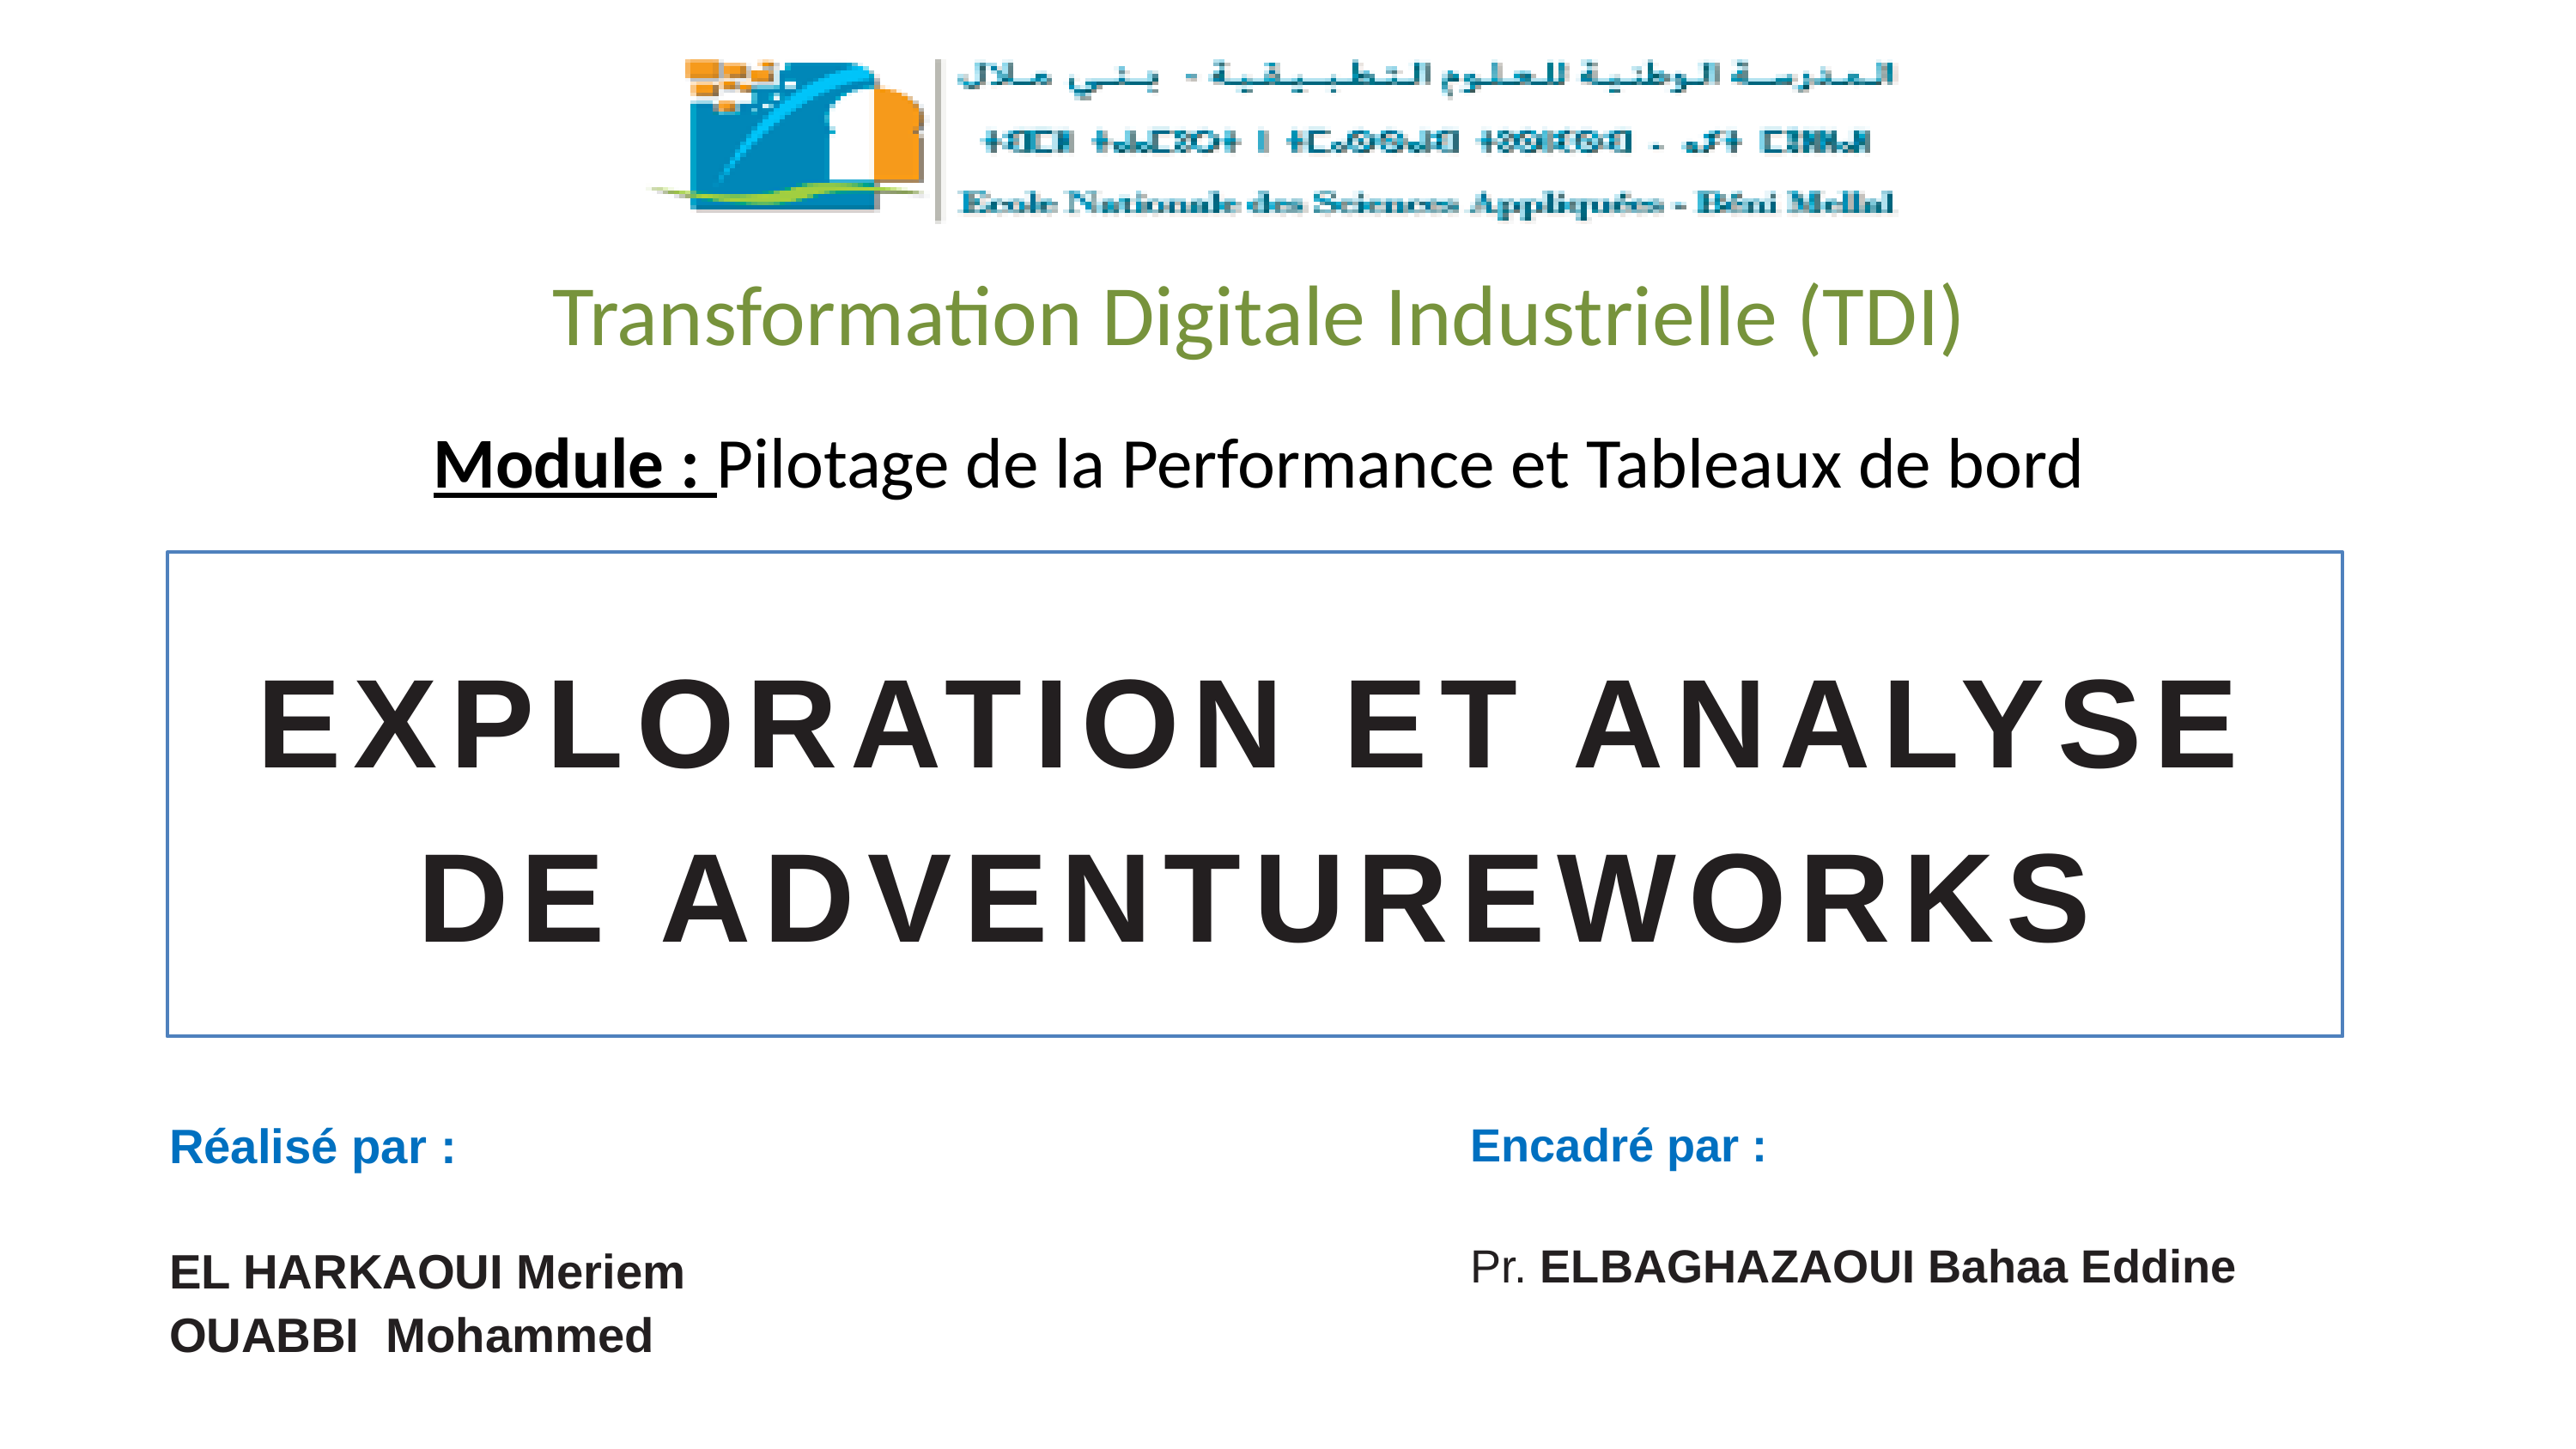

Transformation Digitale Industrielle (TDI)
Module : Pilotage de la Performance et Tableaux de bord

EXPLORATION ET ANALYSE DE ADVENTUREWORKS
Réalisé par :

EL HARKAOUI Meriem
OUABBI  Mohammed

Encadré par :

Pr. ELBAGHAZAOUI Bahaa Eddine